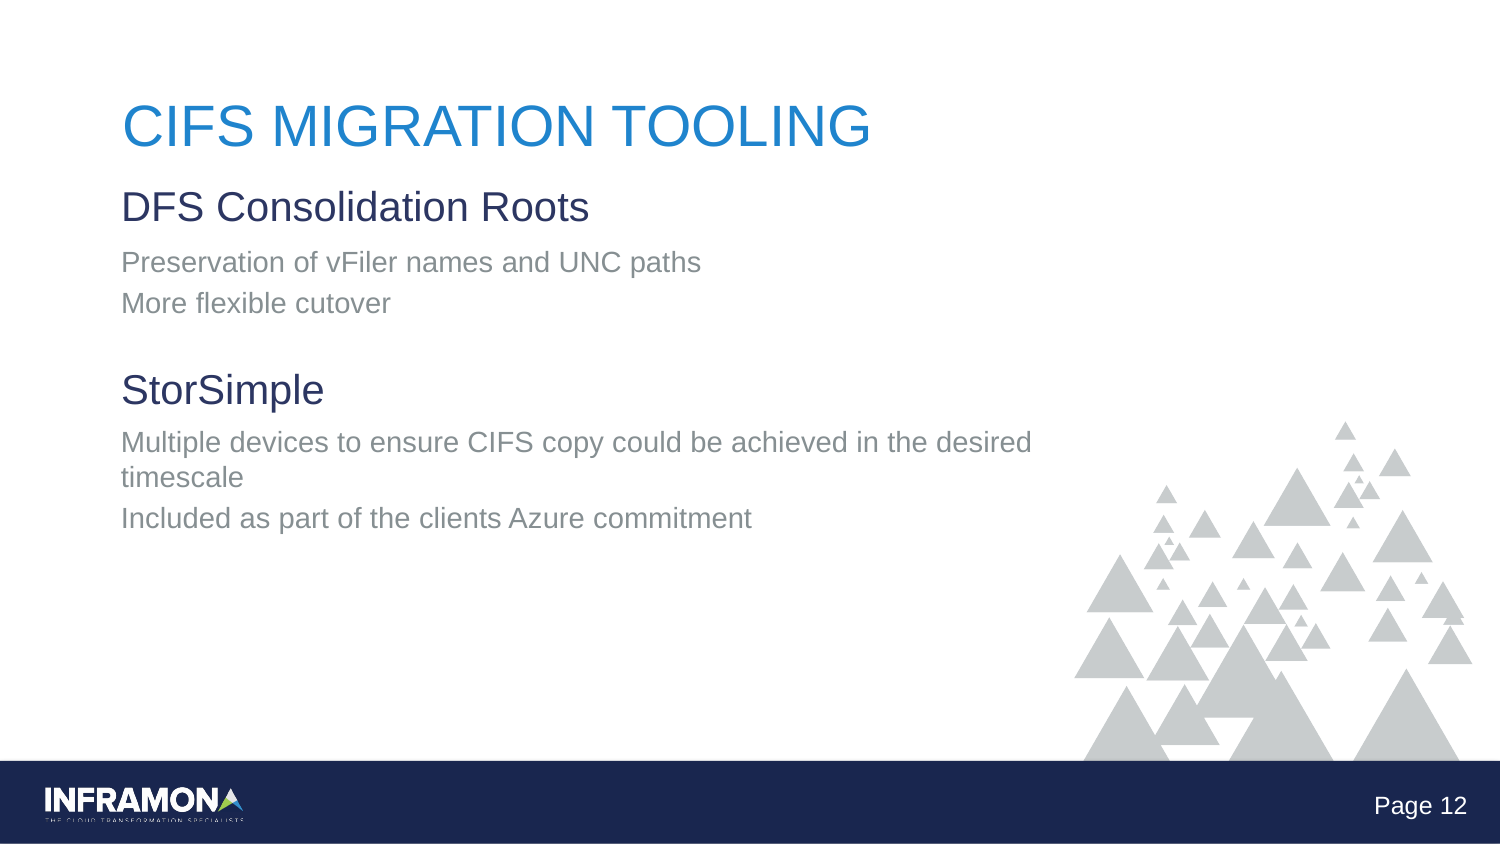

# CIFS MIGRATION TOOLING
DFS Consolidation Roots
Preservation of vFiler names and UNC paths
More flexible cutover

StorSimple
Multiple devices to ensure CIFS copy could be achieved in the desired timescale
Included as part of the clients Azure commitment
Page 12